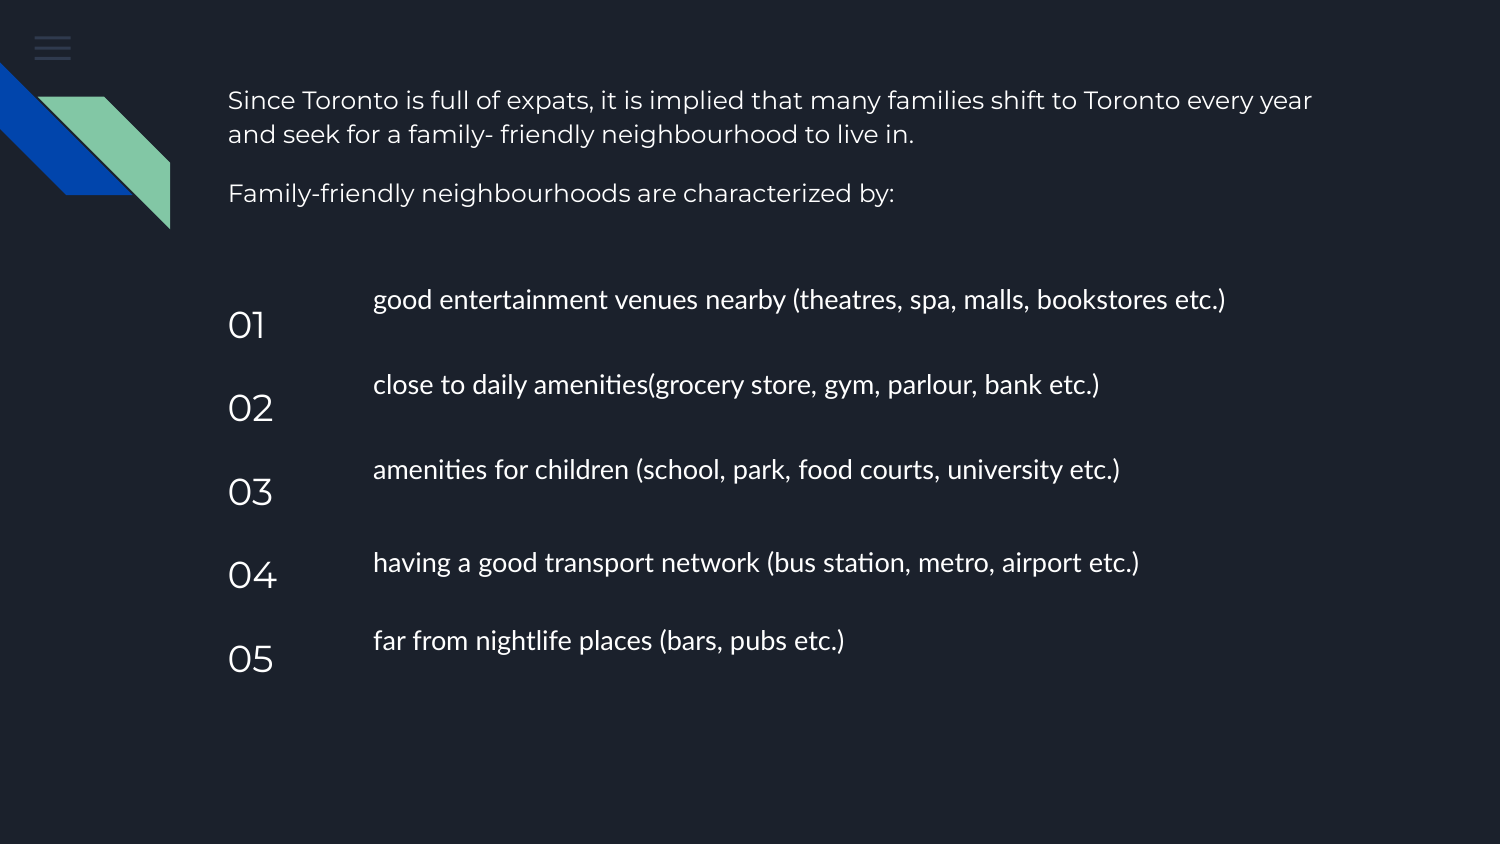

# Since Toronto is full of expats, it is implied that many families shift to Toronto every year and seek for a family- friendly neighbourhood to live in.
Family-friendly neighbourhoods are characterized by:

good entertainment venues nearby (theatres, spa, malls, bookstores etc.)

01

close to daily amenities(grocery store, gym, parlour, bank etc.)

02

amenities for children (school, park, food courts, university etc.)

03

having a good transport network (bus station, metro, airport etc.)

04

far from nightlife places (bars, pubs etc.)

05